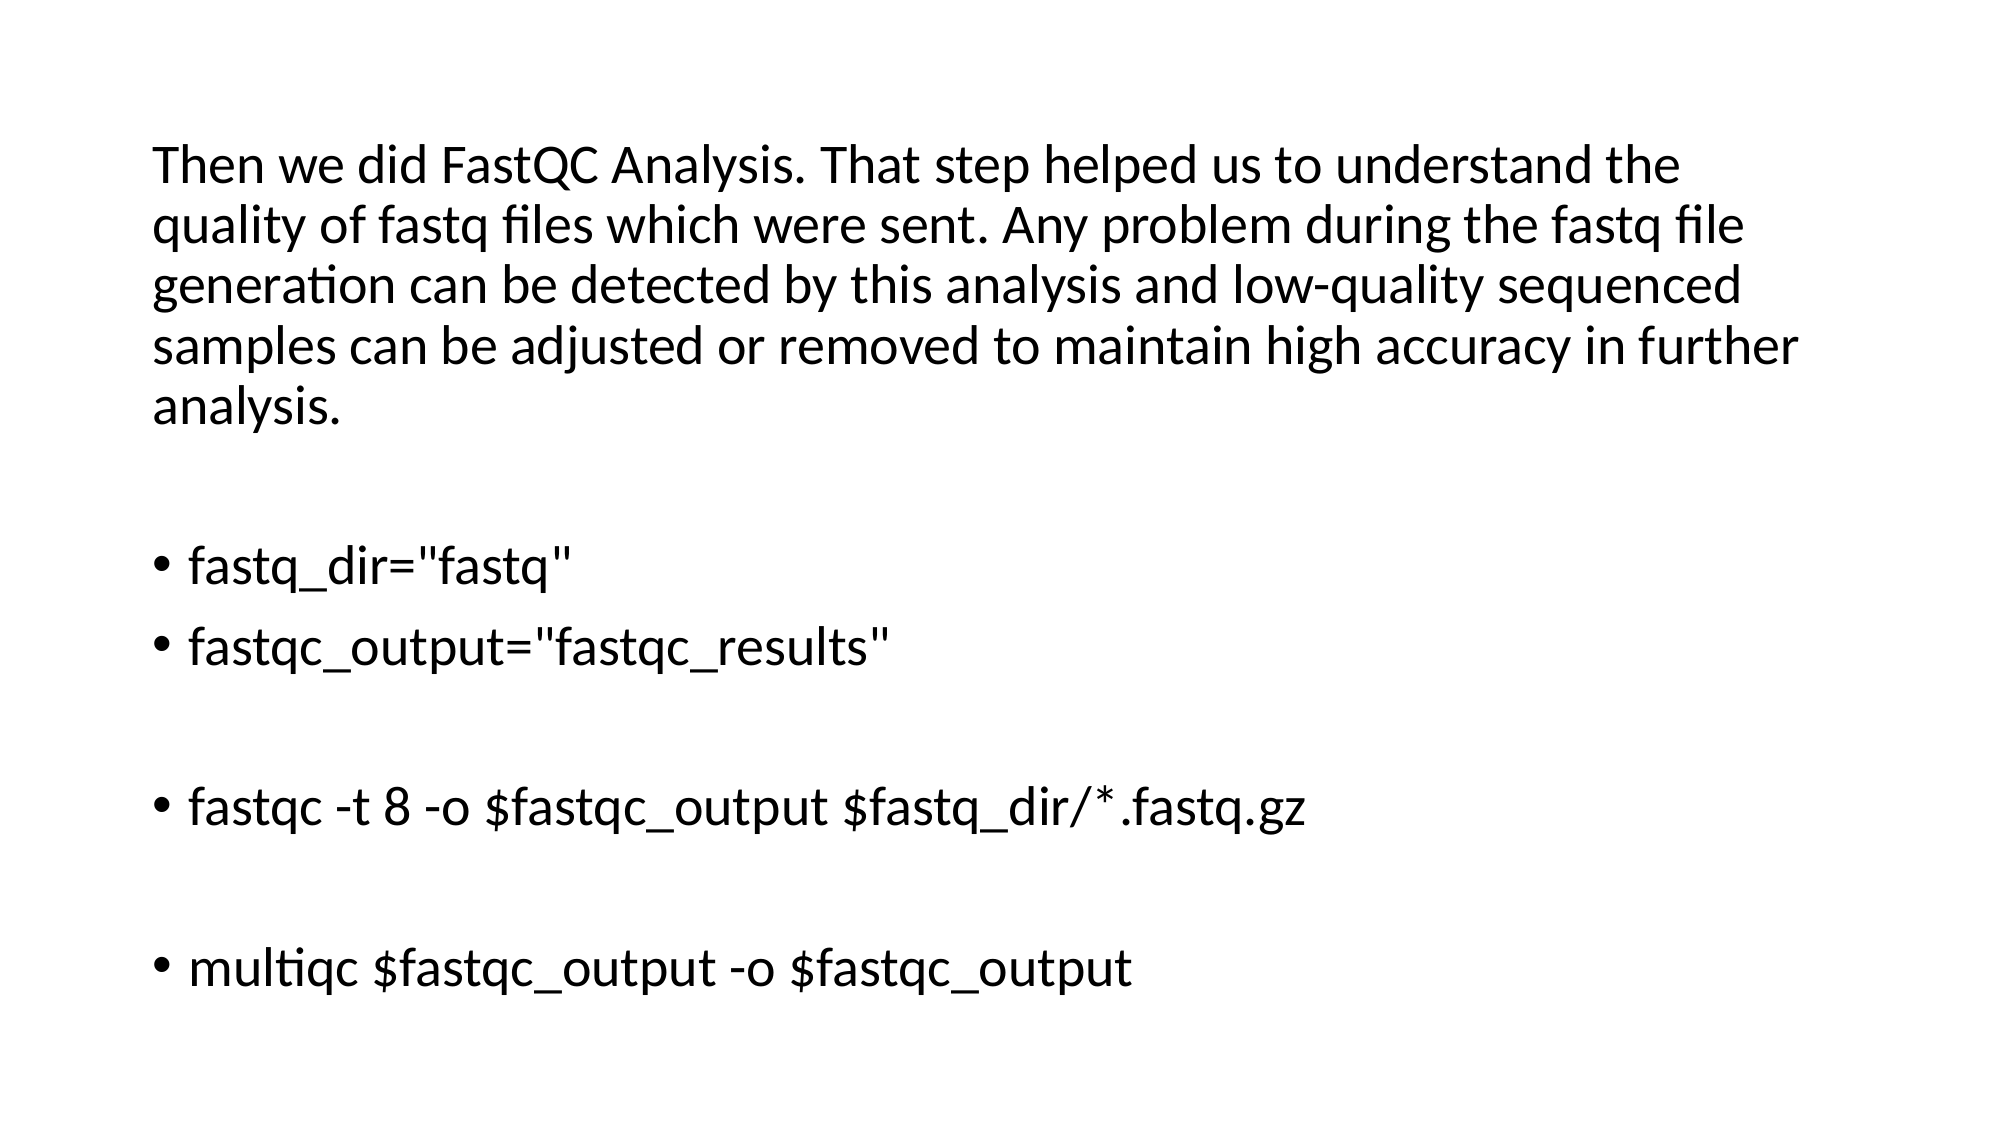

#
Then we did FastQC Analysis. That step helped us to understand the quality of fastq files which were sent. Any problem during the fastq file generation can be detected by this analysis and low-quality sequenced samples can be adjusted or removed to maintain high accuracy in further analysis.

fastq_dir="fastq"
fastqc_output="fastqc_results"

fastqc -t 8 -o $fastqc_output $fastq_dir/*.fastq.gz

multiqc $fastqc_output -o $fastqc_output